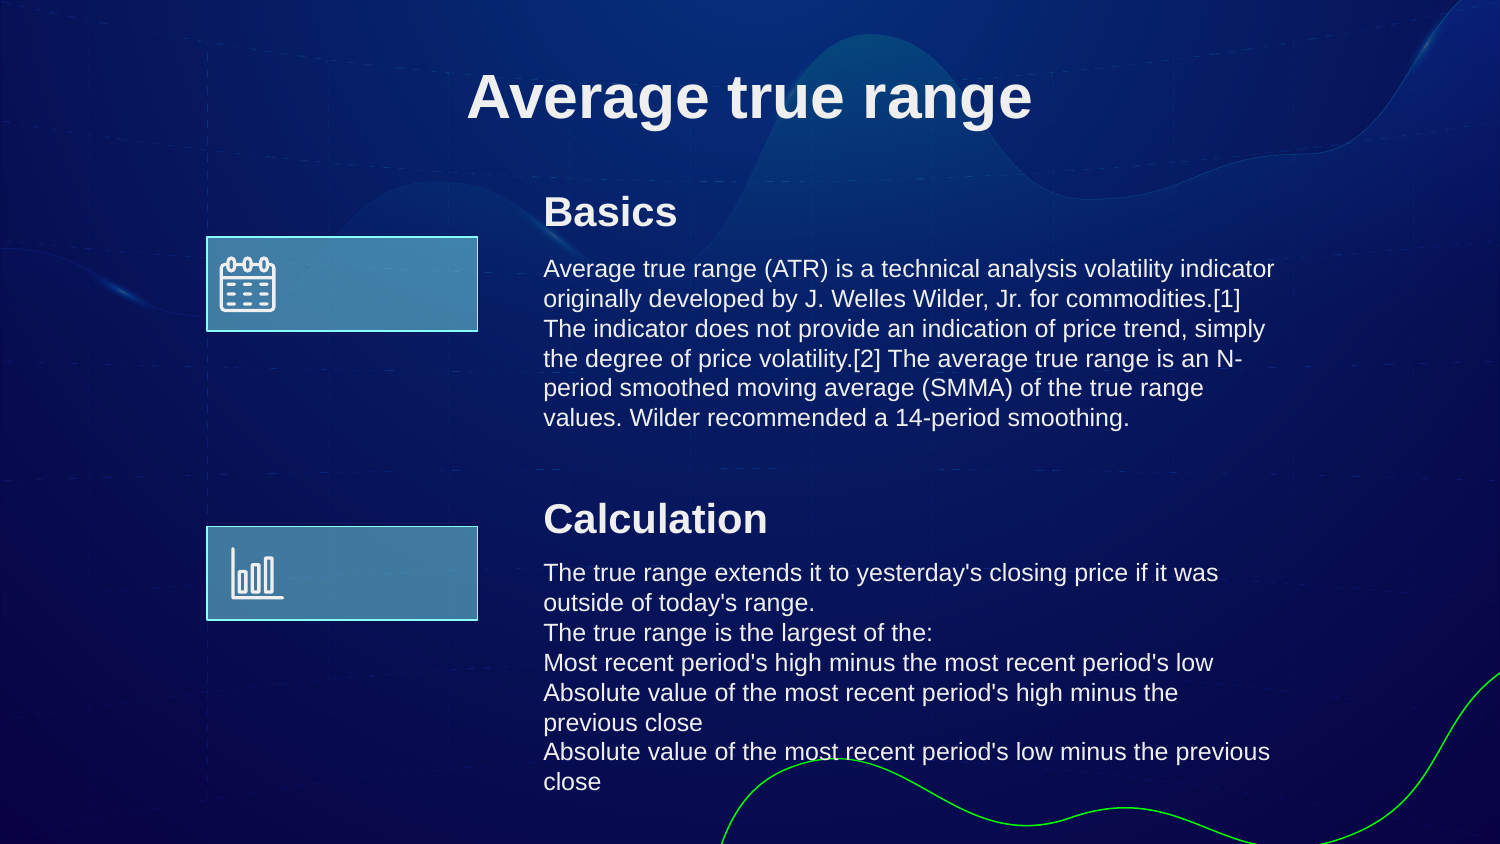

# Average true range
Basics

Average true range (ATR) is a technical analysis volatility indicator originally developed by J. Welles Wilder, Jr. for commodities.[1] The indicator does not provide an indication of price trend, simply the degree of price volatility.[2] The average true range is an N-period smoothed moving average (SMMA) of the true range values. Wilder recommended a 14-period smoothing.

Calculation

The true range extends it to yesterday's closing price if it was outside of today's range.
The true range is the largest of the:
Most recent period's high minus the most recent period's low
Absolute value of the most recent period's high minus the previous close
Absolute value of the most recent period's low minus the previous close